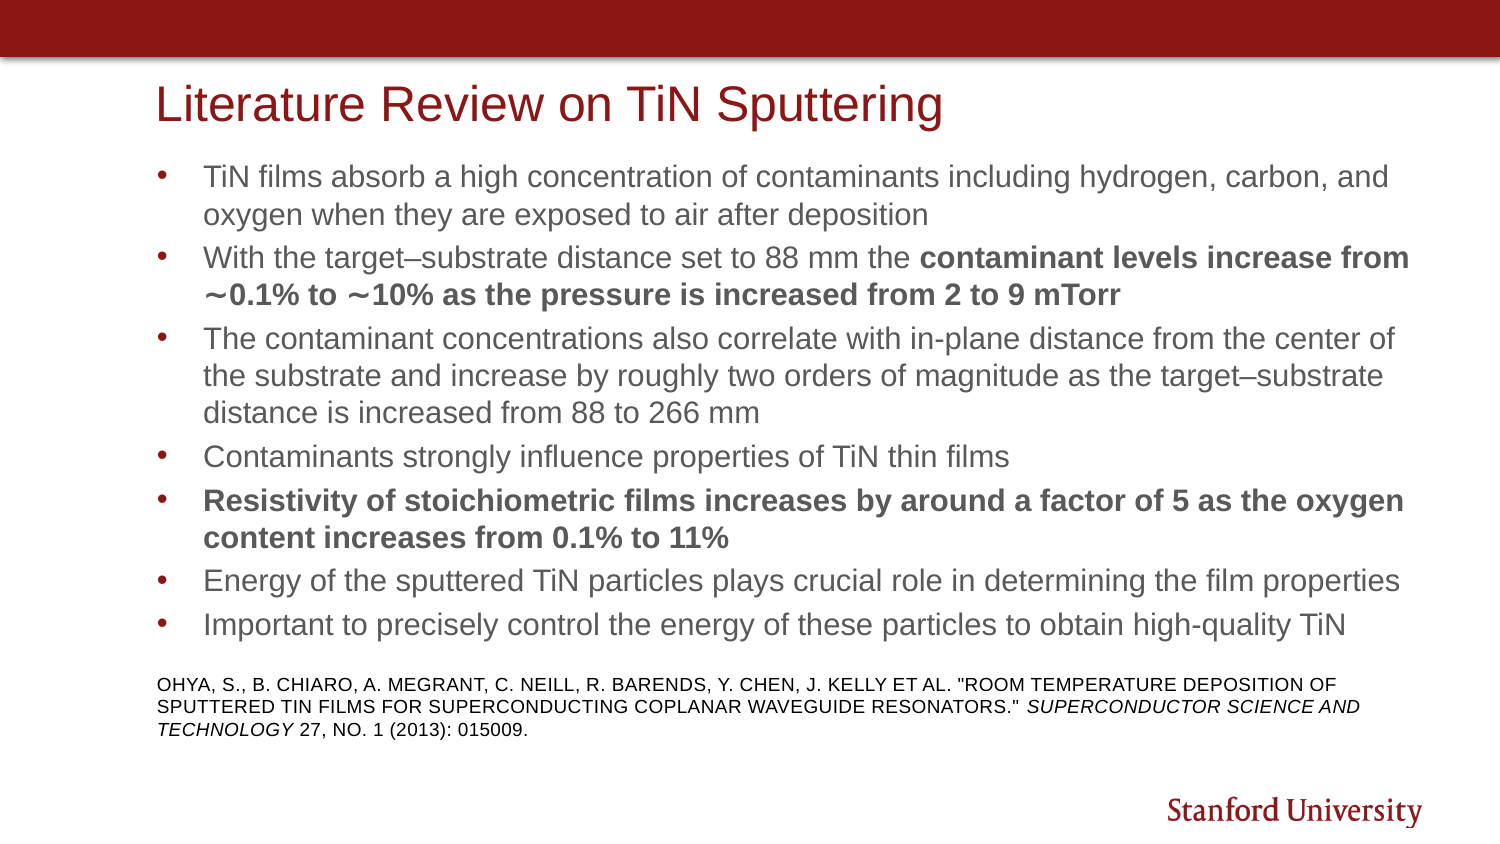

# Literature Review on TiN Sputtering
TiN films absorb a high concentration of contaminants including hydrogen, carbon, and oxygen when they are exposed to air after deposition
With the target–substrate distance set to 88 mm the contaminant levels increase from ∼0.1% to ∼10% as the pressure is increased from 2 to 9 mTorr
The contaminant concentrations also correlate with in-plane distance from the center of the substrate and increase by roughly two orders of magnitude as the target–substrate distance is increased from 88 to 266 mm
Contaminants strongly influence properties of TiN thin films
Resistivity of stoichiometric films increases by around a factor of 5 as the oxygen content increases from 0.1% to 11%
Energy of the sputtered TiN particles plays crucial role in determining the film properties
Important to precisely control the energy of these particles to obtain high-quality TiN

Ohya, S., B. Chiaro, A. Megrant, C. Neill, R. Barends, Y. Chen, J. Kelly et al. "Room temperature deposition of sputtered TiN films for superconducting coplanar waveguide resonators." Superconductor Science and Technology 27, no. 1 (2013): 015009.